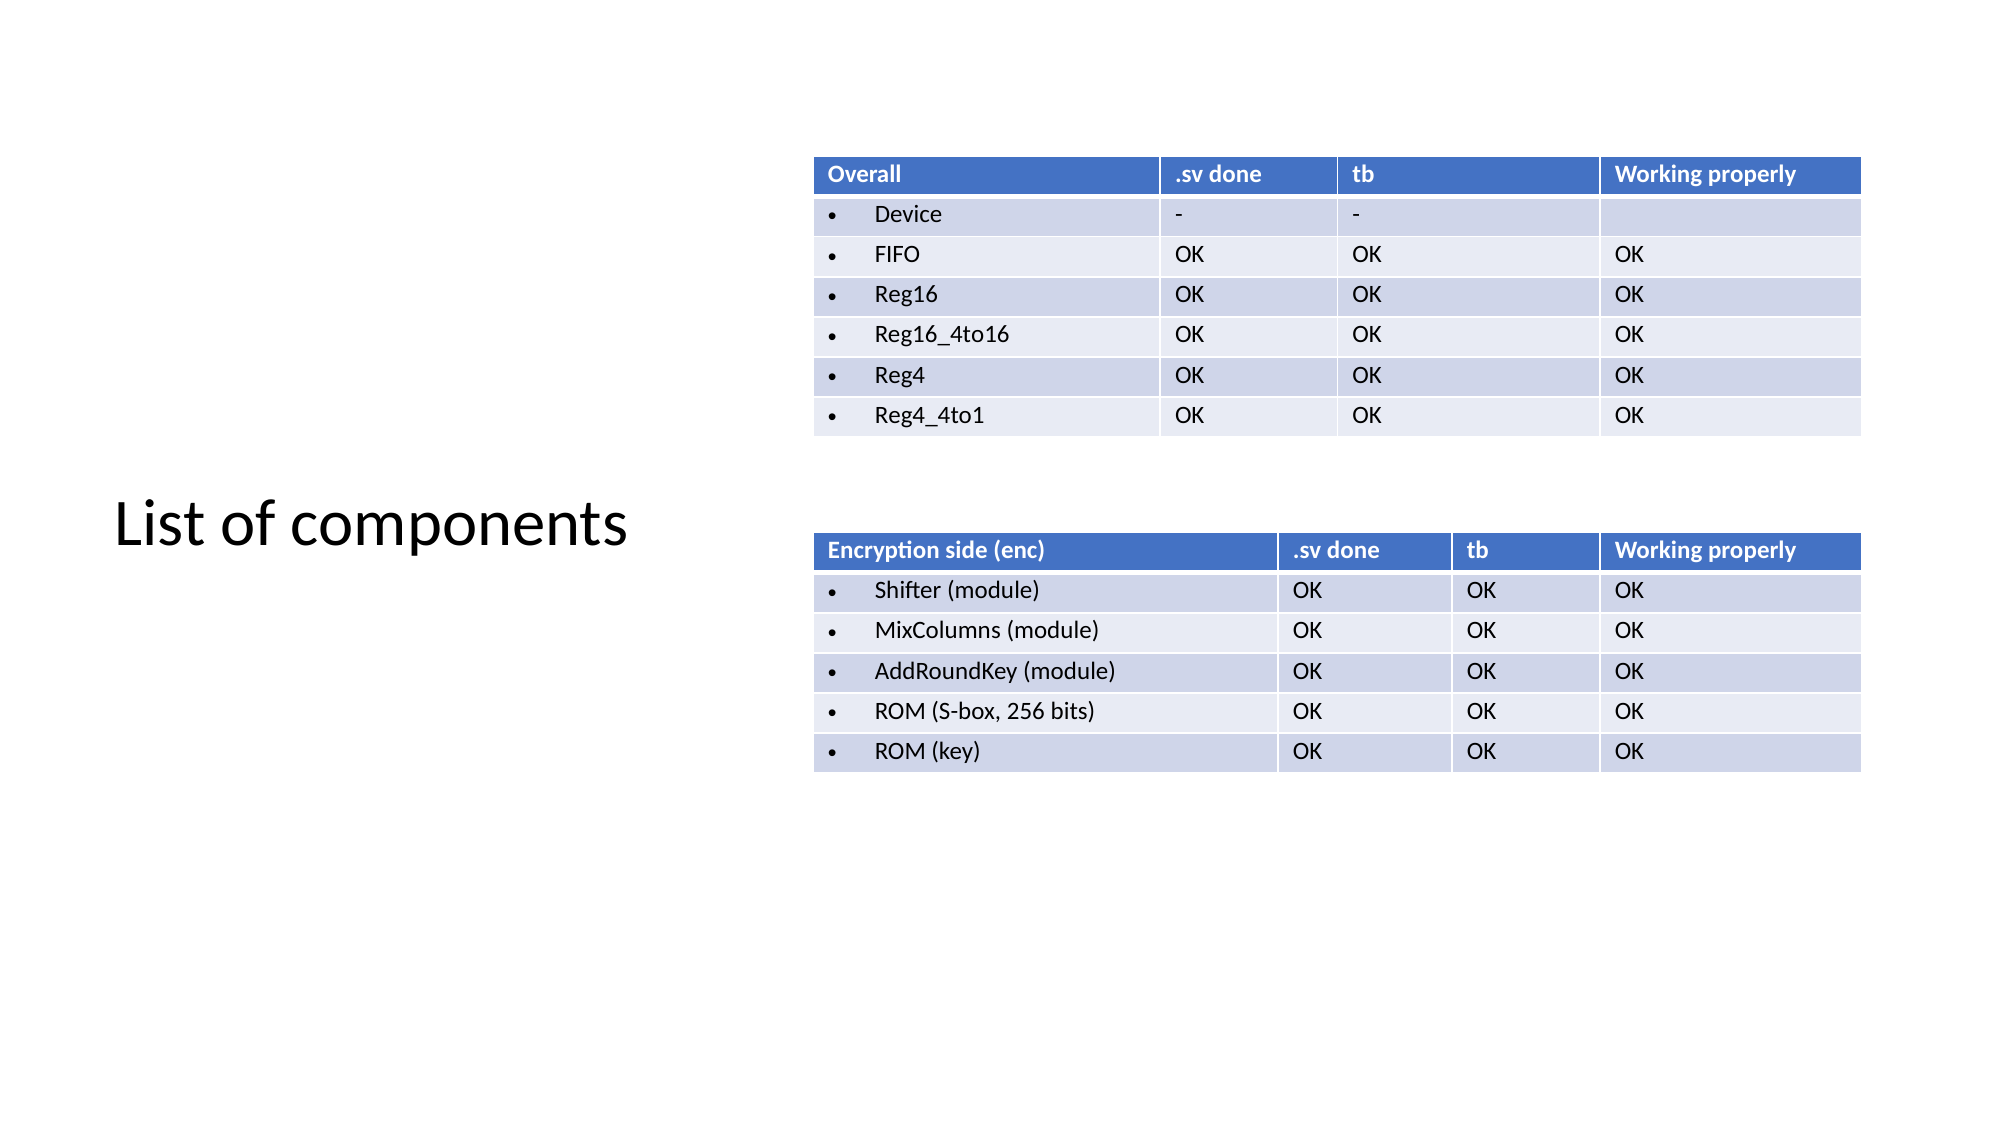

| Overall | .sv done | tb | Working properly |
| --- | --- | --- | --- |
| Device | - | - |  |
| FIFO | OK | OK | OK |
| Reg16 | OK | OK | OK |
| Reg16\_4to16 | OK | OK | OK |
| Reg4 | OK | OK | OK |
| Reg4\_4to1 | OK | OK | OK |
# List of components
| Encryption side (enc) | .sv done | tb | Working properly |
| --- | --- | --- | --- |
| Shifter (module) | OK | OK | OK |
| MixColumns (module) | OK | OK | OK |
| AddRoundKey (module) | OK | OK | OK |
| ROM (S-box, 256 bits) | OK | OK | OK |
| ROM (key) | OK | OK | OK |